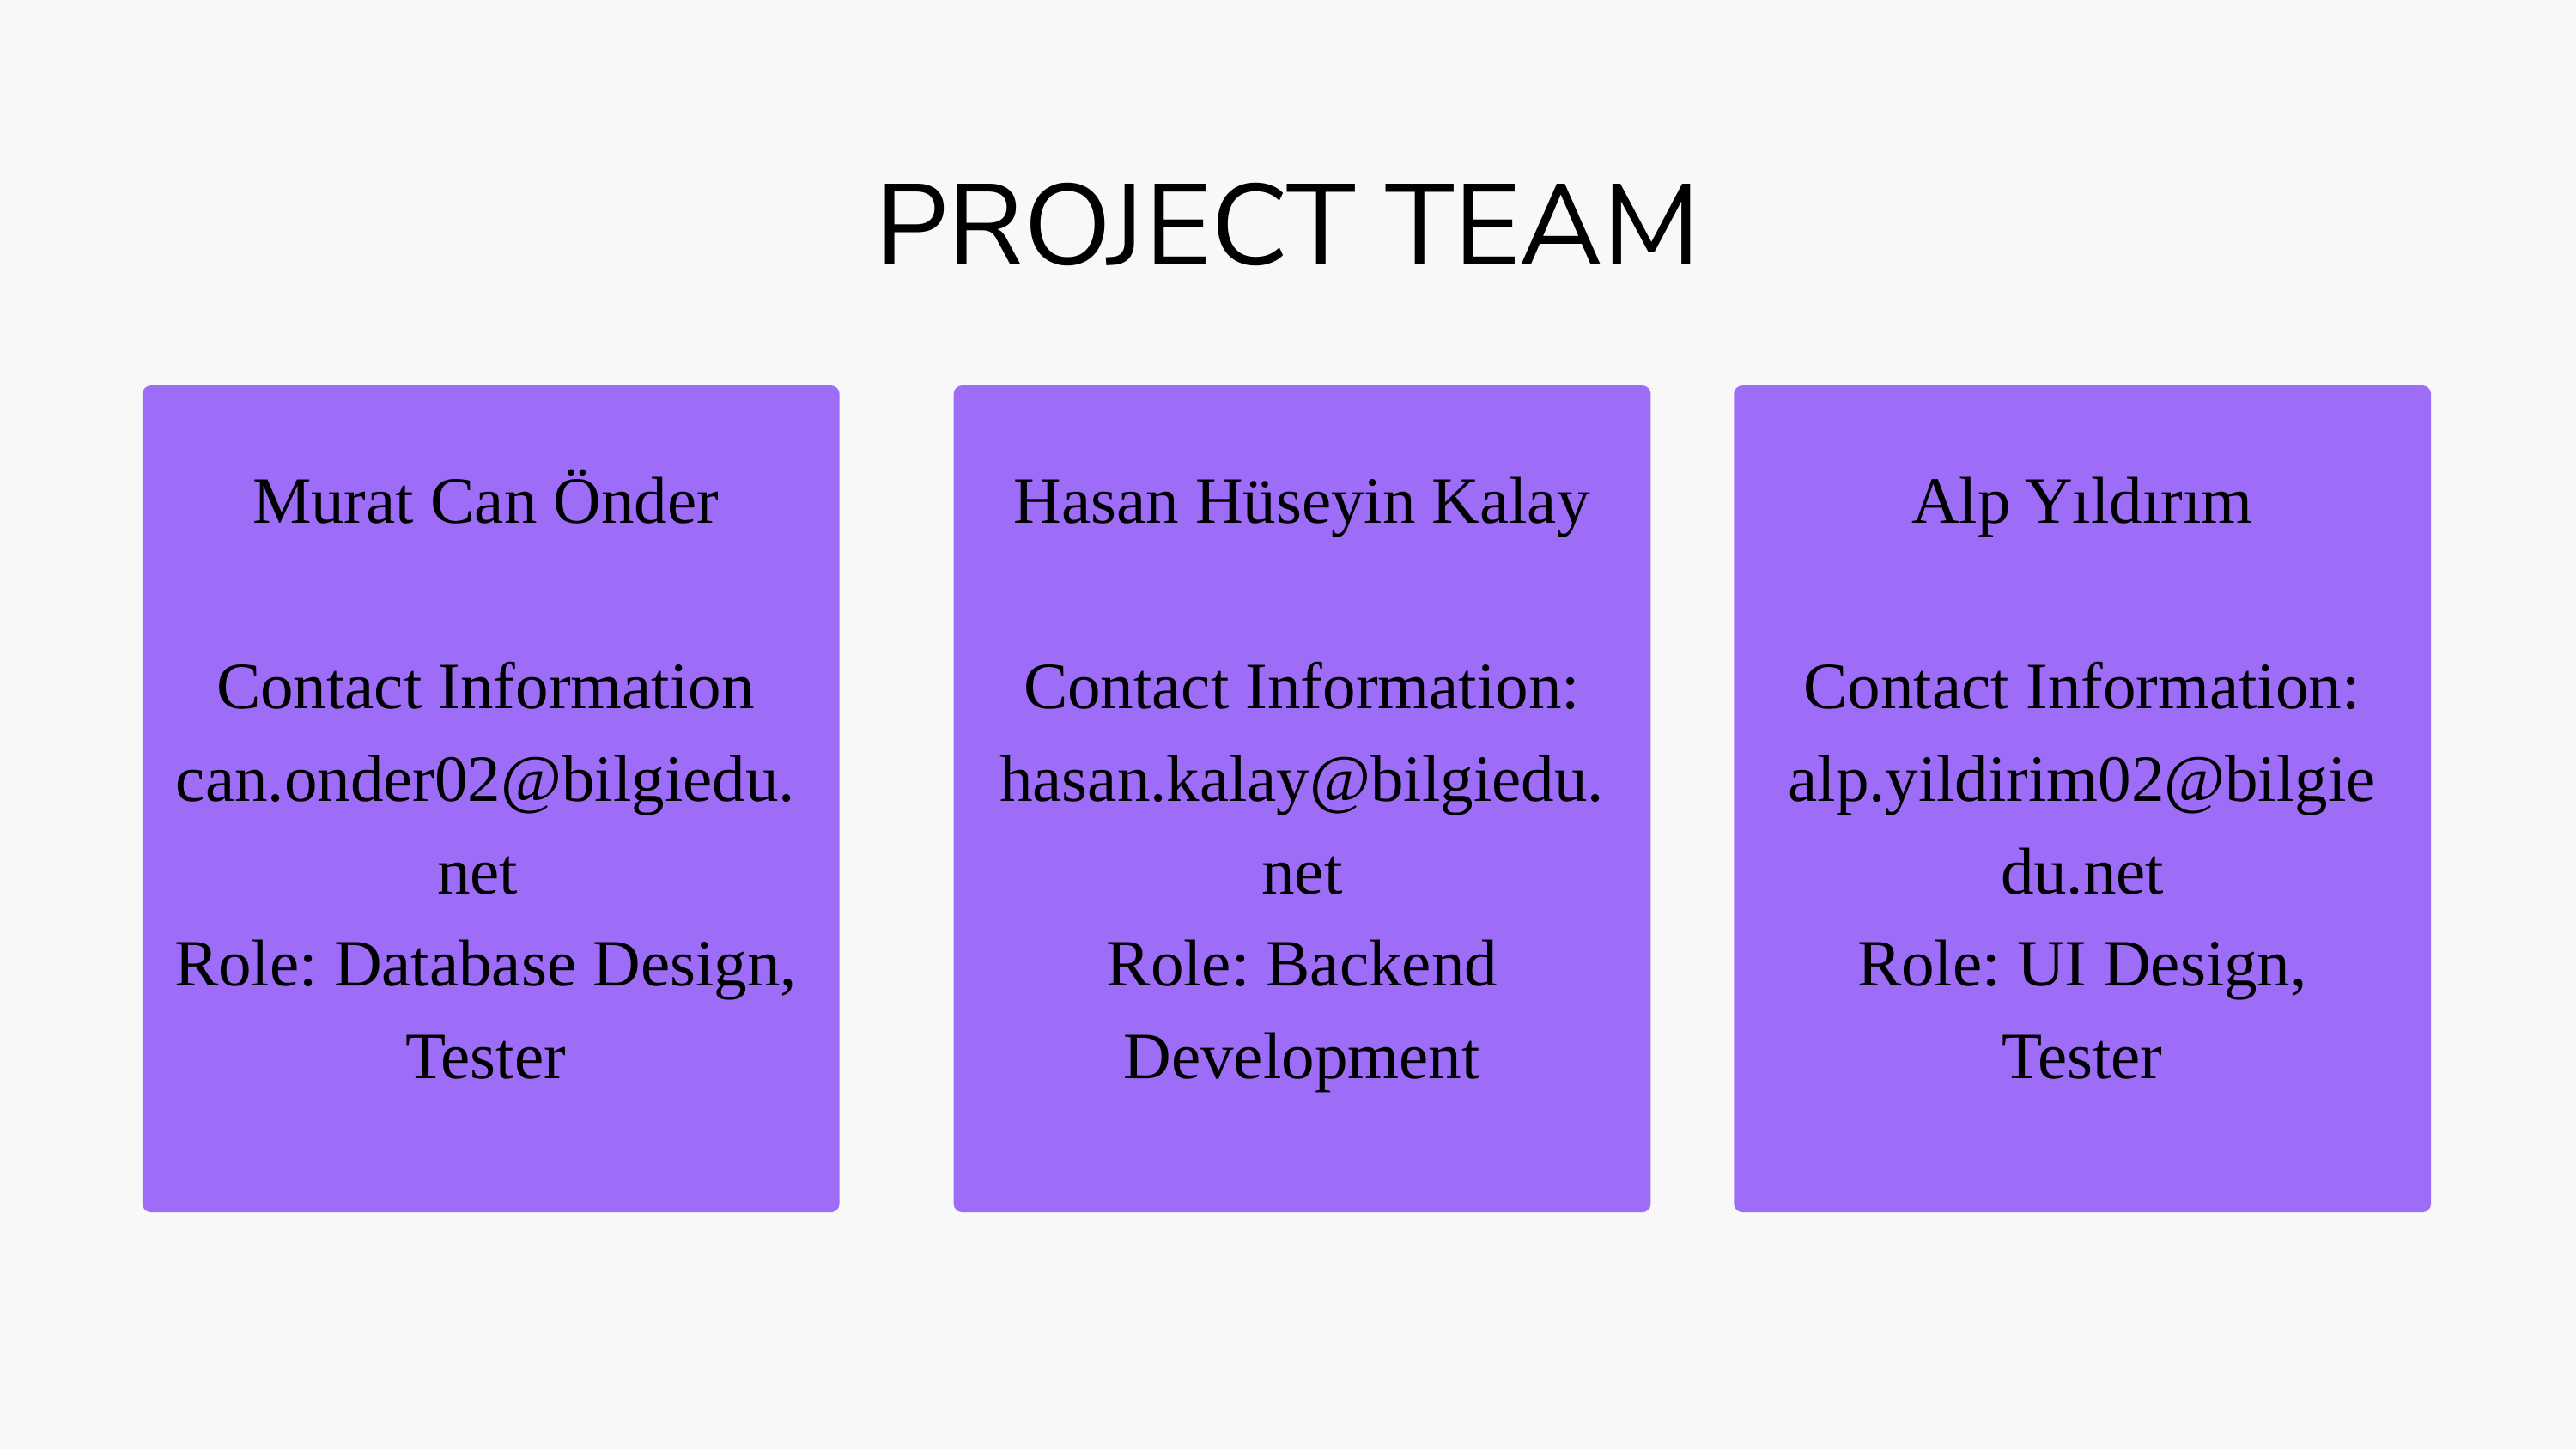

PROJECT TEAM

Murat Can Önder

Contact Information
can.onder02@bilgiedu.net
Role: Database Design, Tester

Hasan Hüseyin Kalay

Contact Information:
hasan.kalay@bilgiedu.net
Role: Backend Development

Alp Yıldırım

Contact Information:
alp.yildirim02@bilgiedu.net
Role: UI Design,
Tester